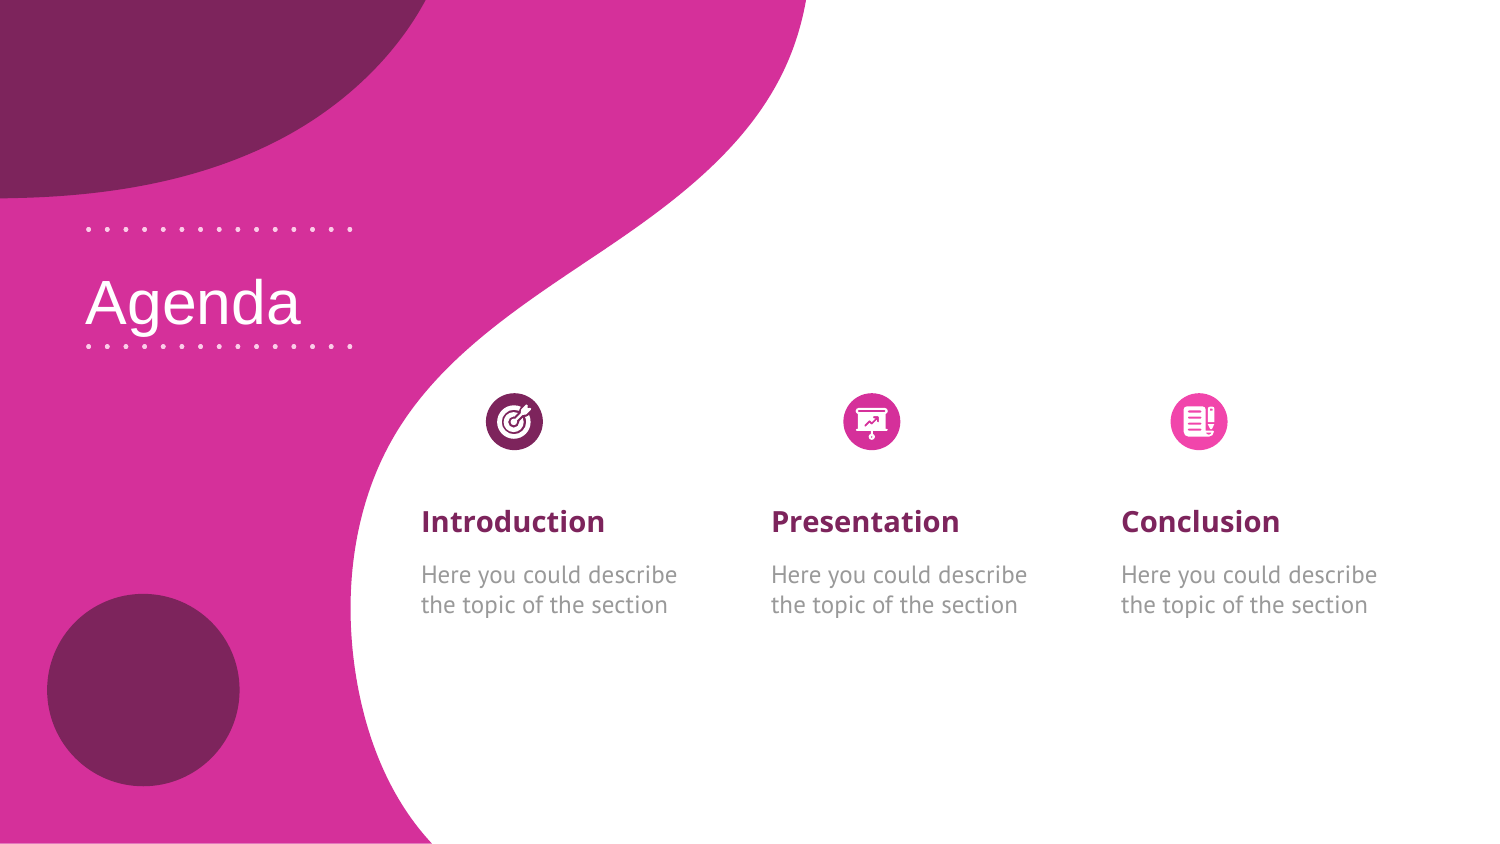

# Agenda

Introduction
Presentation
Conclusion
Here you could describe the topic of the section
Here you could describe the topic of the section
Here you could describe the topic of the section